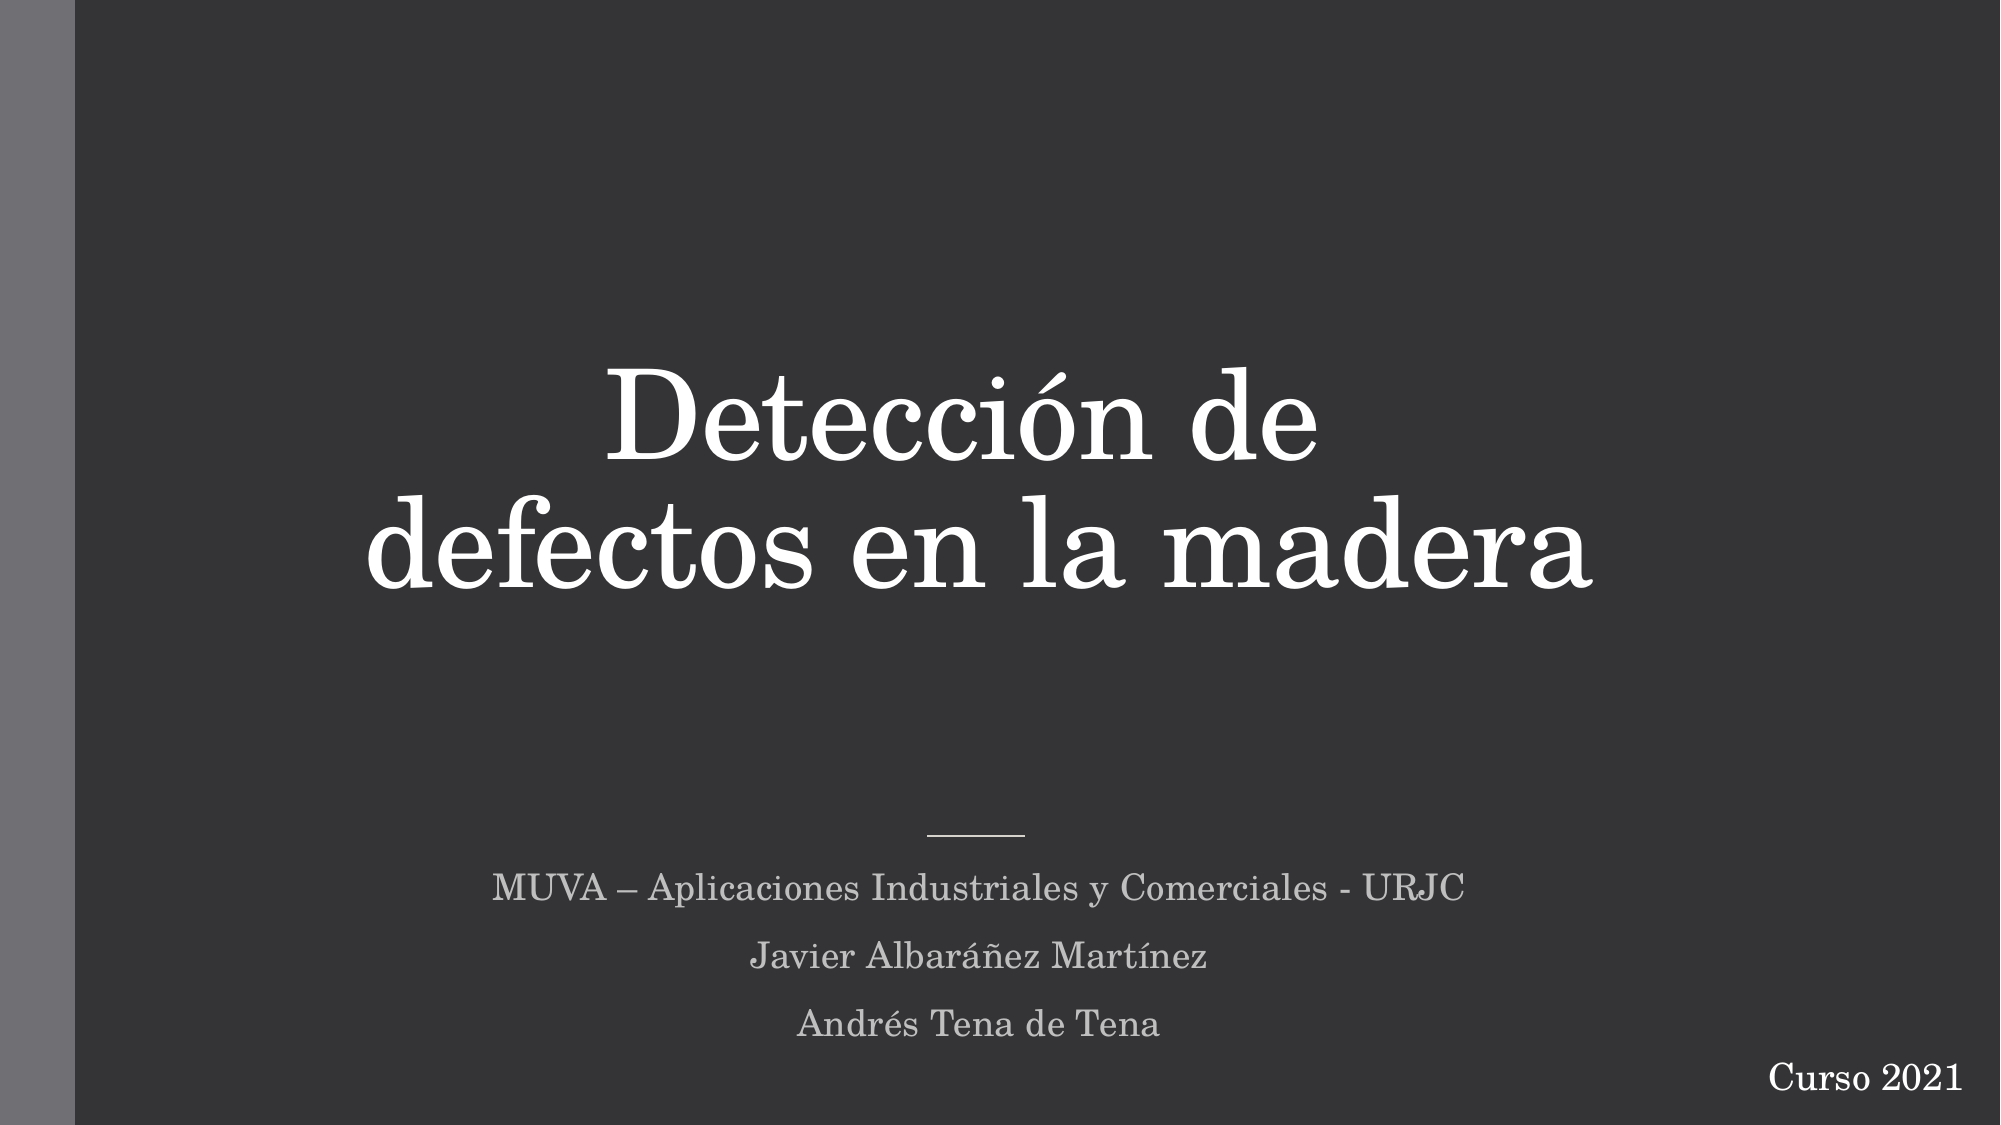

# Detección de defectos en la madera
MUVA – Aplicaciones Industriales y Comerciales - URJC
Javier Albaráñez Martínez
Andrés Tena de Tena
Curso 2021